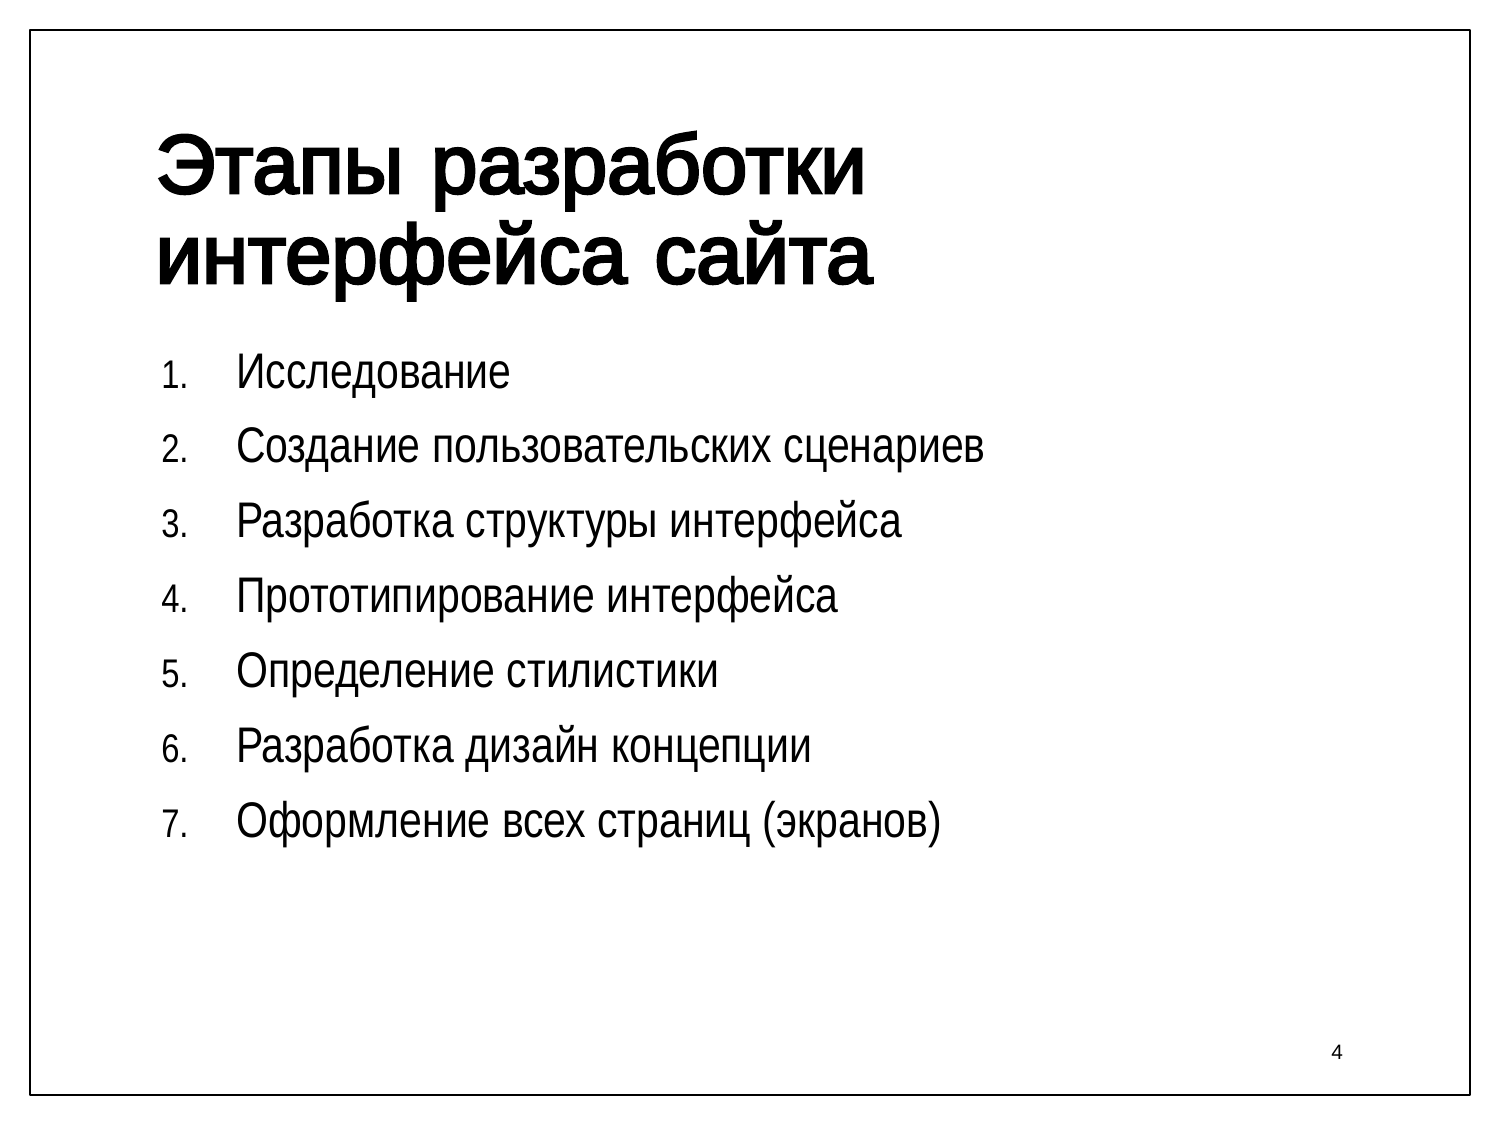

# Этапы разработки интерфейса сайта
Исследование
Создание пользовательских сценариев
Разработка структуры интерфейса
Прототипирование интерфейса
Определение стилистики
Разработка дизайн концепции
Оформление всех страниц (экранов)
4